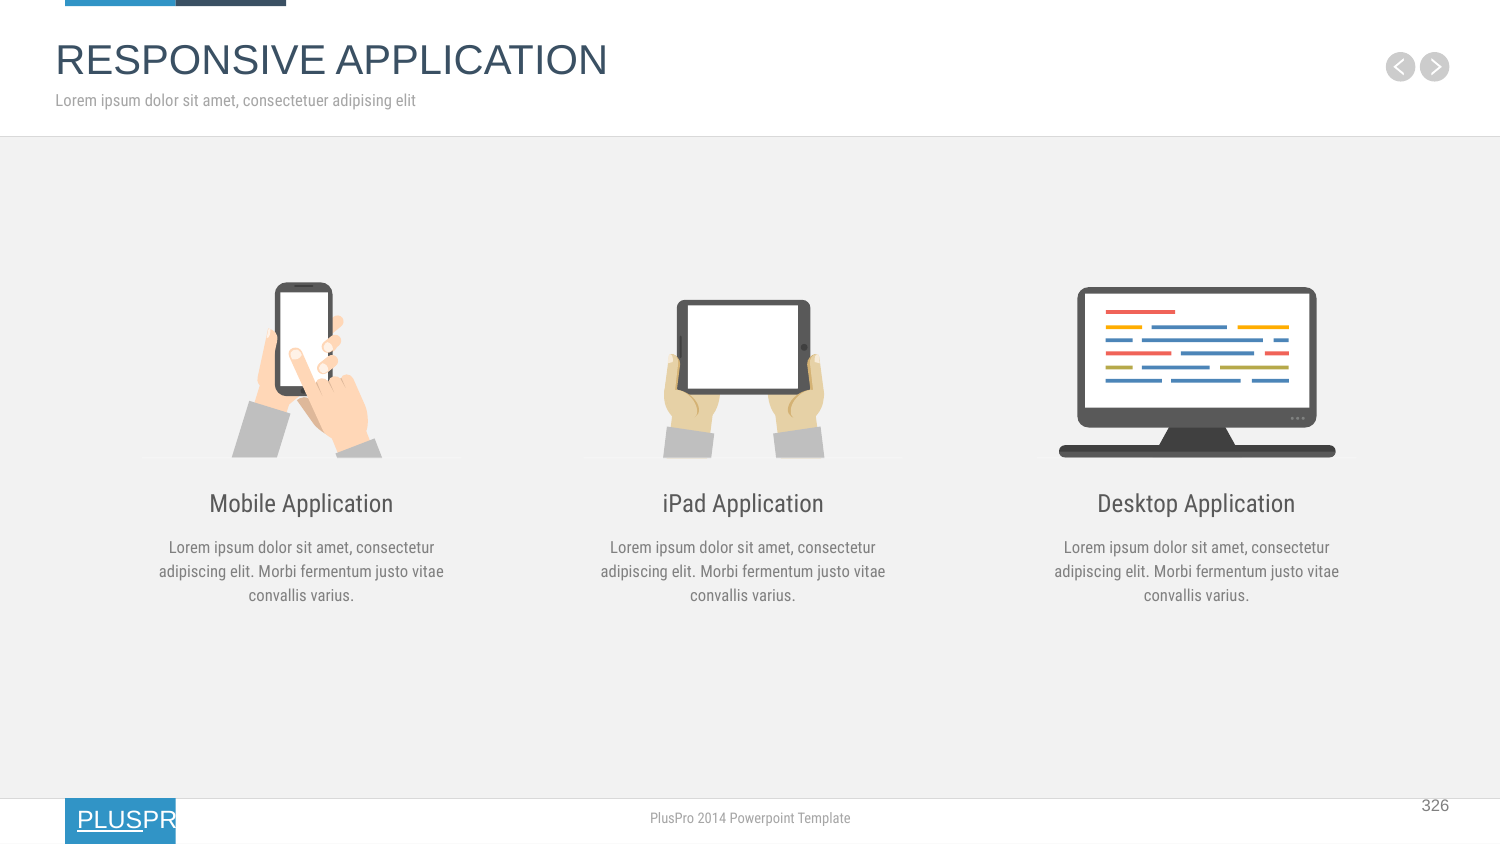

# RESPONSIVE APPLICATION
Lorem ipsum dolor sit amet, consectetuer adipising elit

Mobile Application
iPad Application
Desktop Application
Lorem ipsum dolor sit amet, consectetur adipiscing elit. Morbi fermentum justo vitae convallis varius.
Lorem ipsum dolor sit amet, consectetur adipiscing elit. Morbi fermentum justo vitae convallis varius.
Lorem ipsum dolor sit amet, consectetur adipiscing elit. Morbi fermentum justo vitae convallis varius.
326